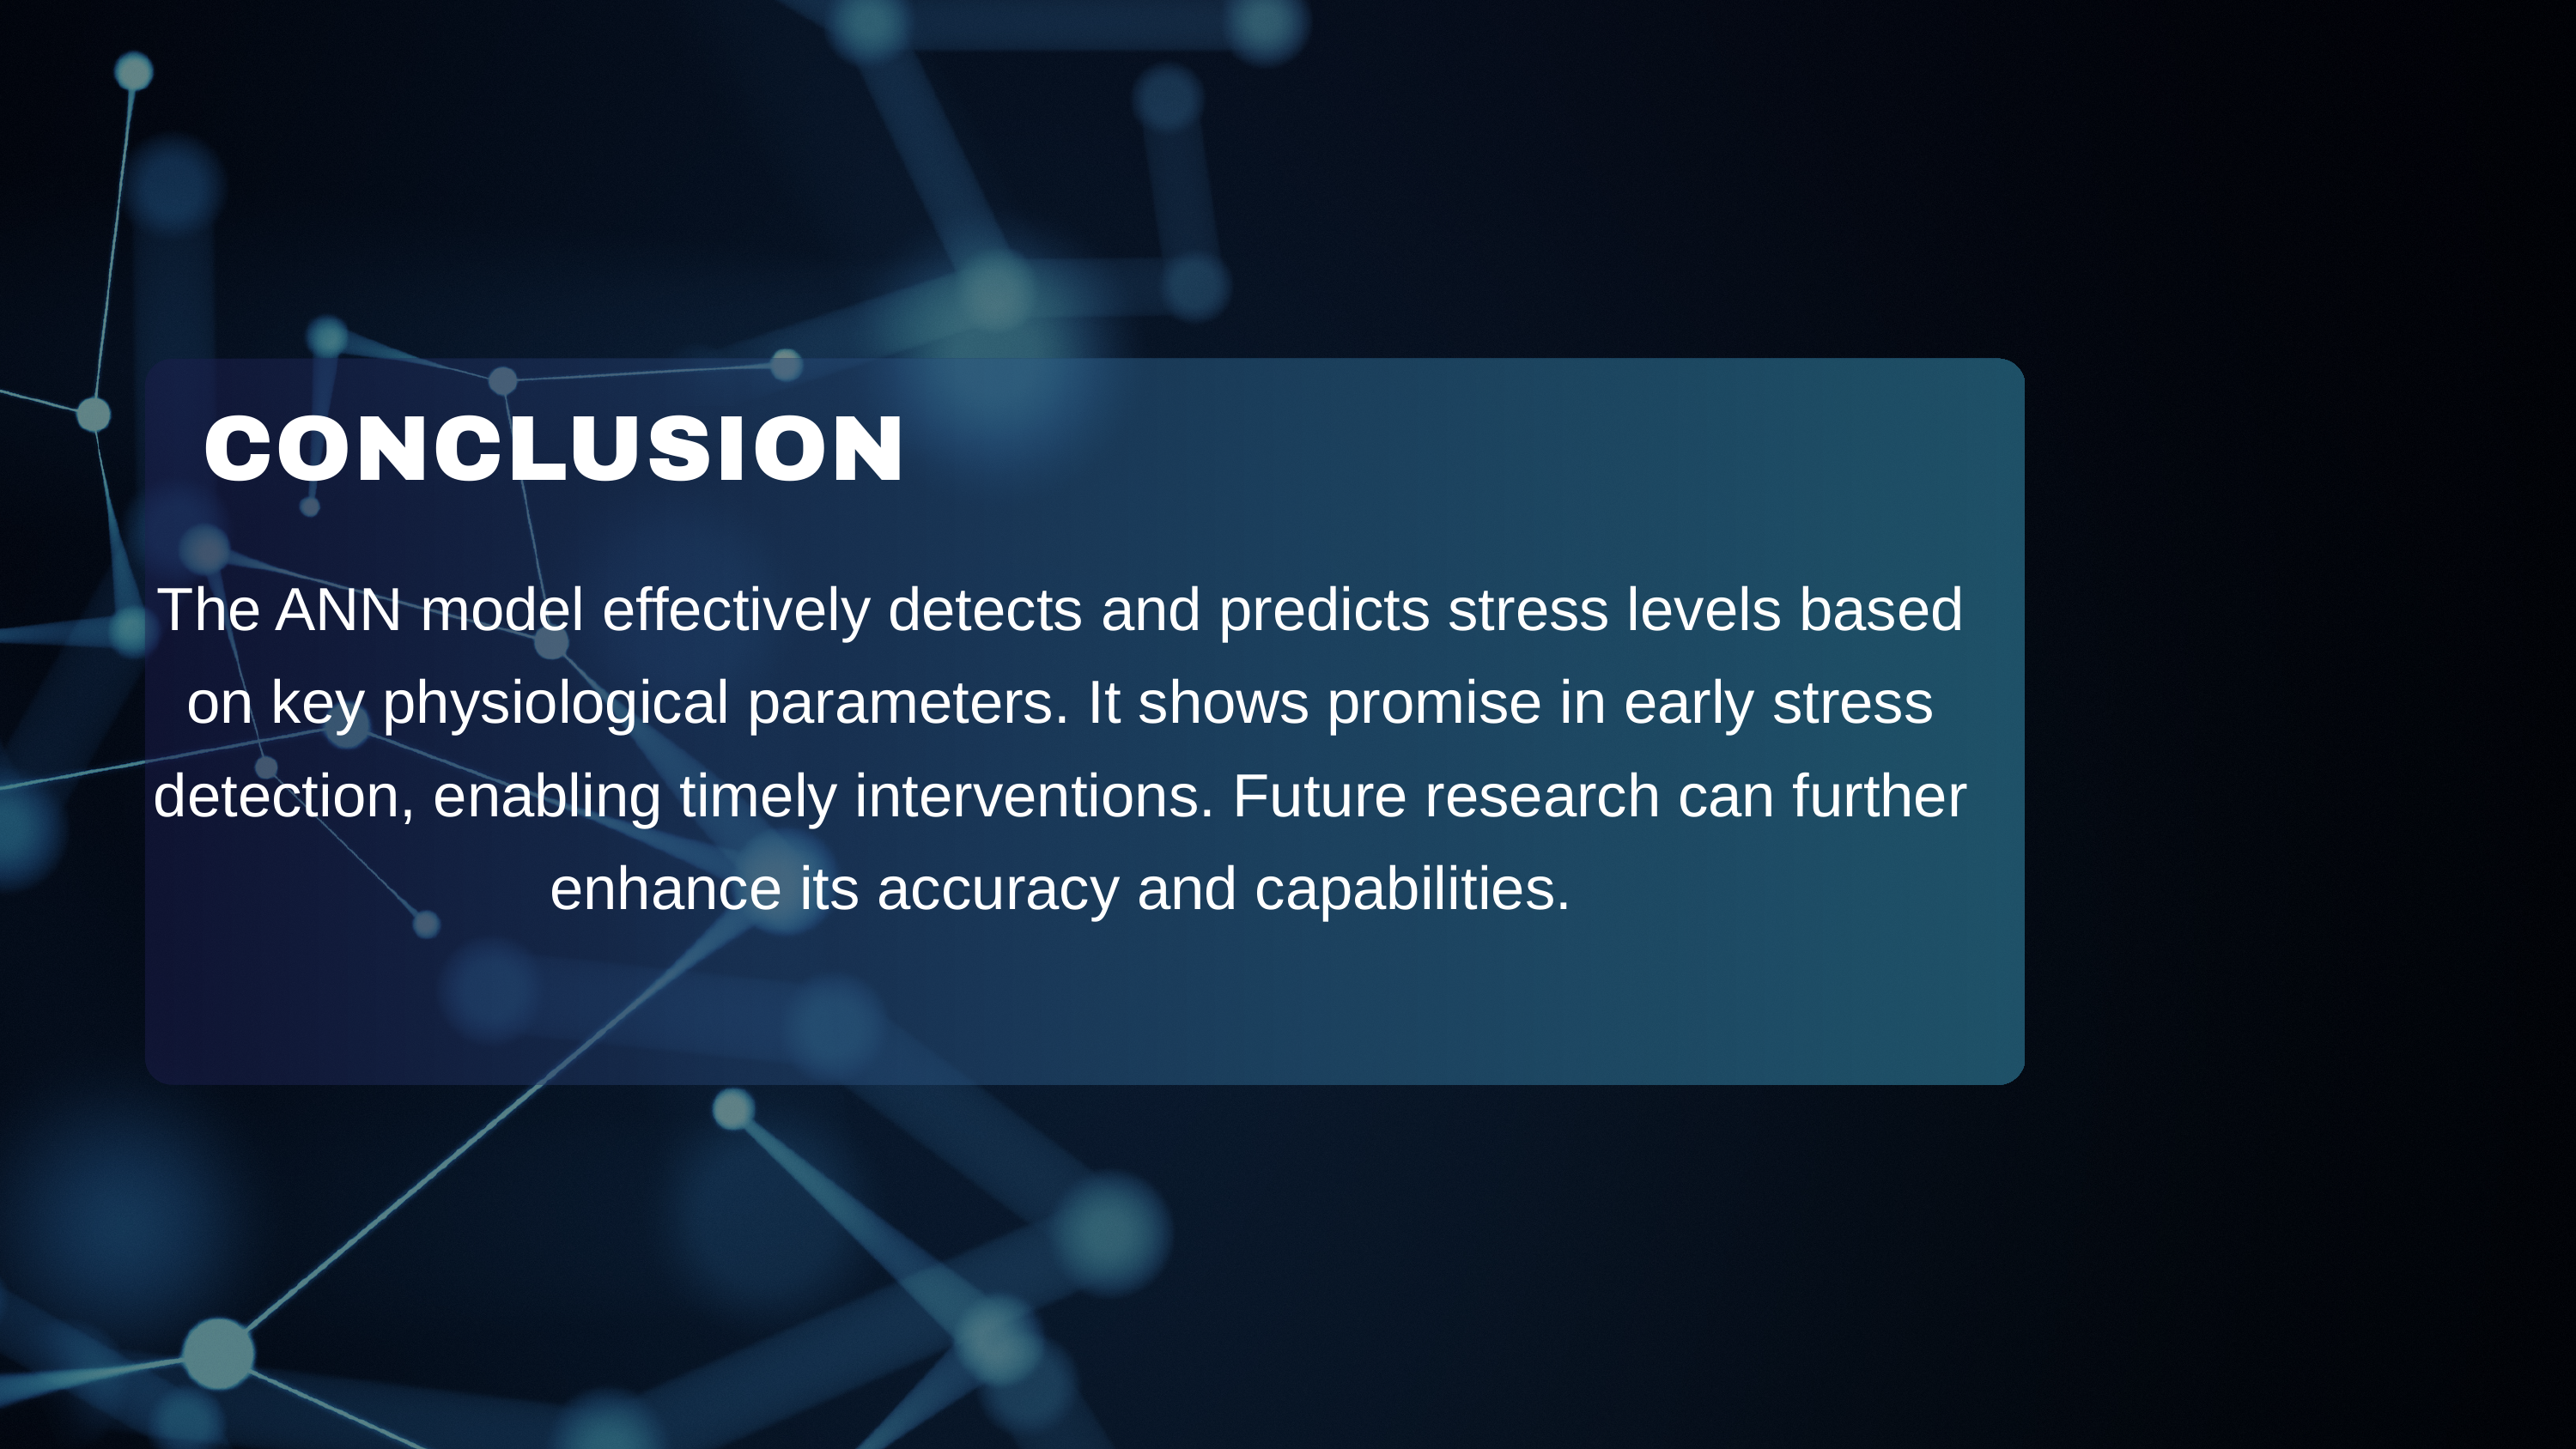

CONCLUSION
The ANN model effectively detects and predicts stress levels based on key physiological parameters. It shows promise in early stress detection, enabling timely interventions. Future research can further enhance its accuracy and capabilities.